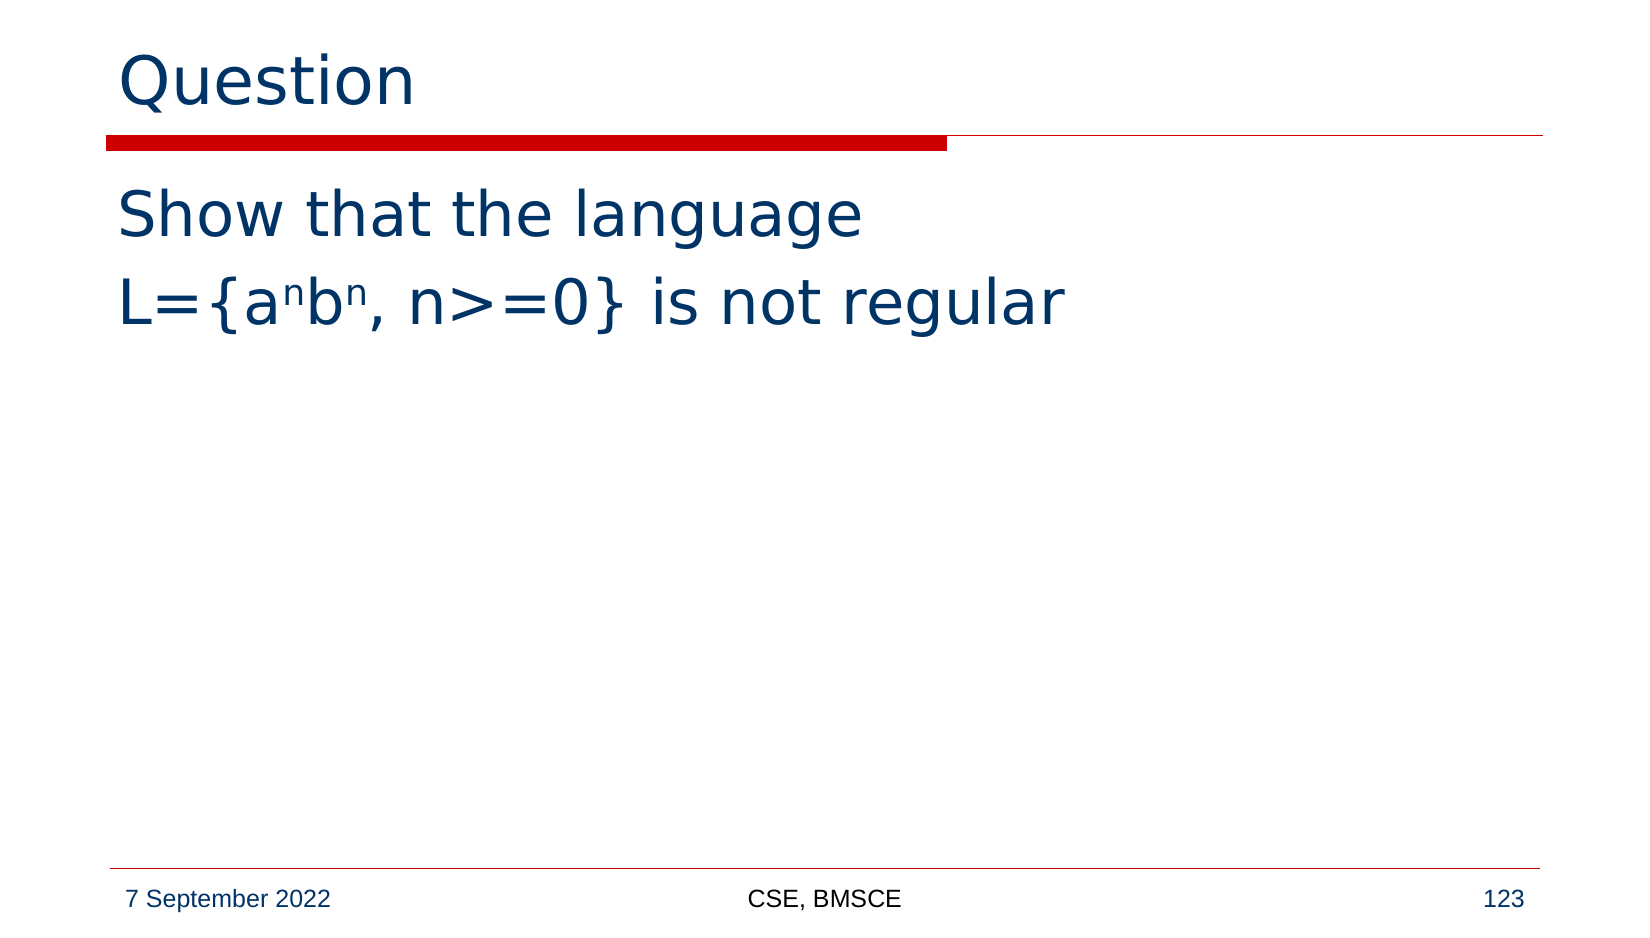

# Question
Show that the language
L={anbn, n>=0} is not regular

CSE, BMSCE
123
7 September 2022